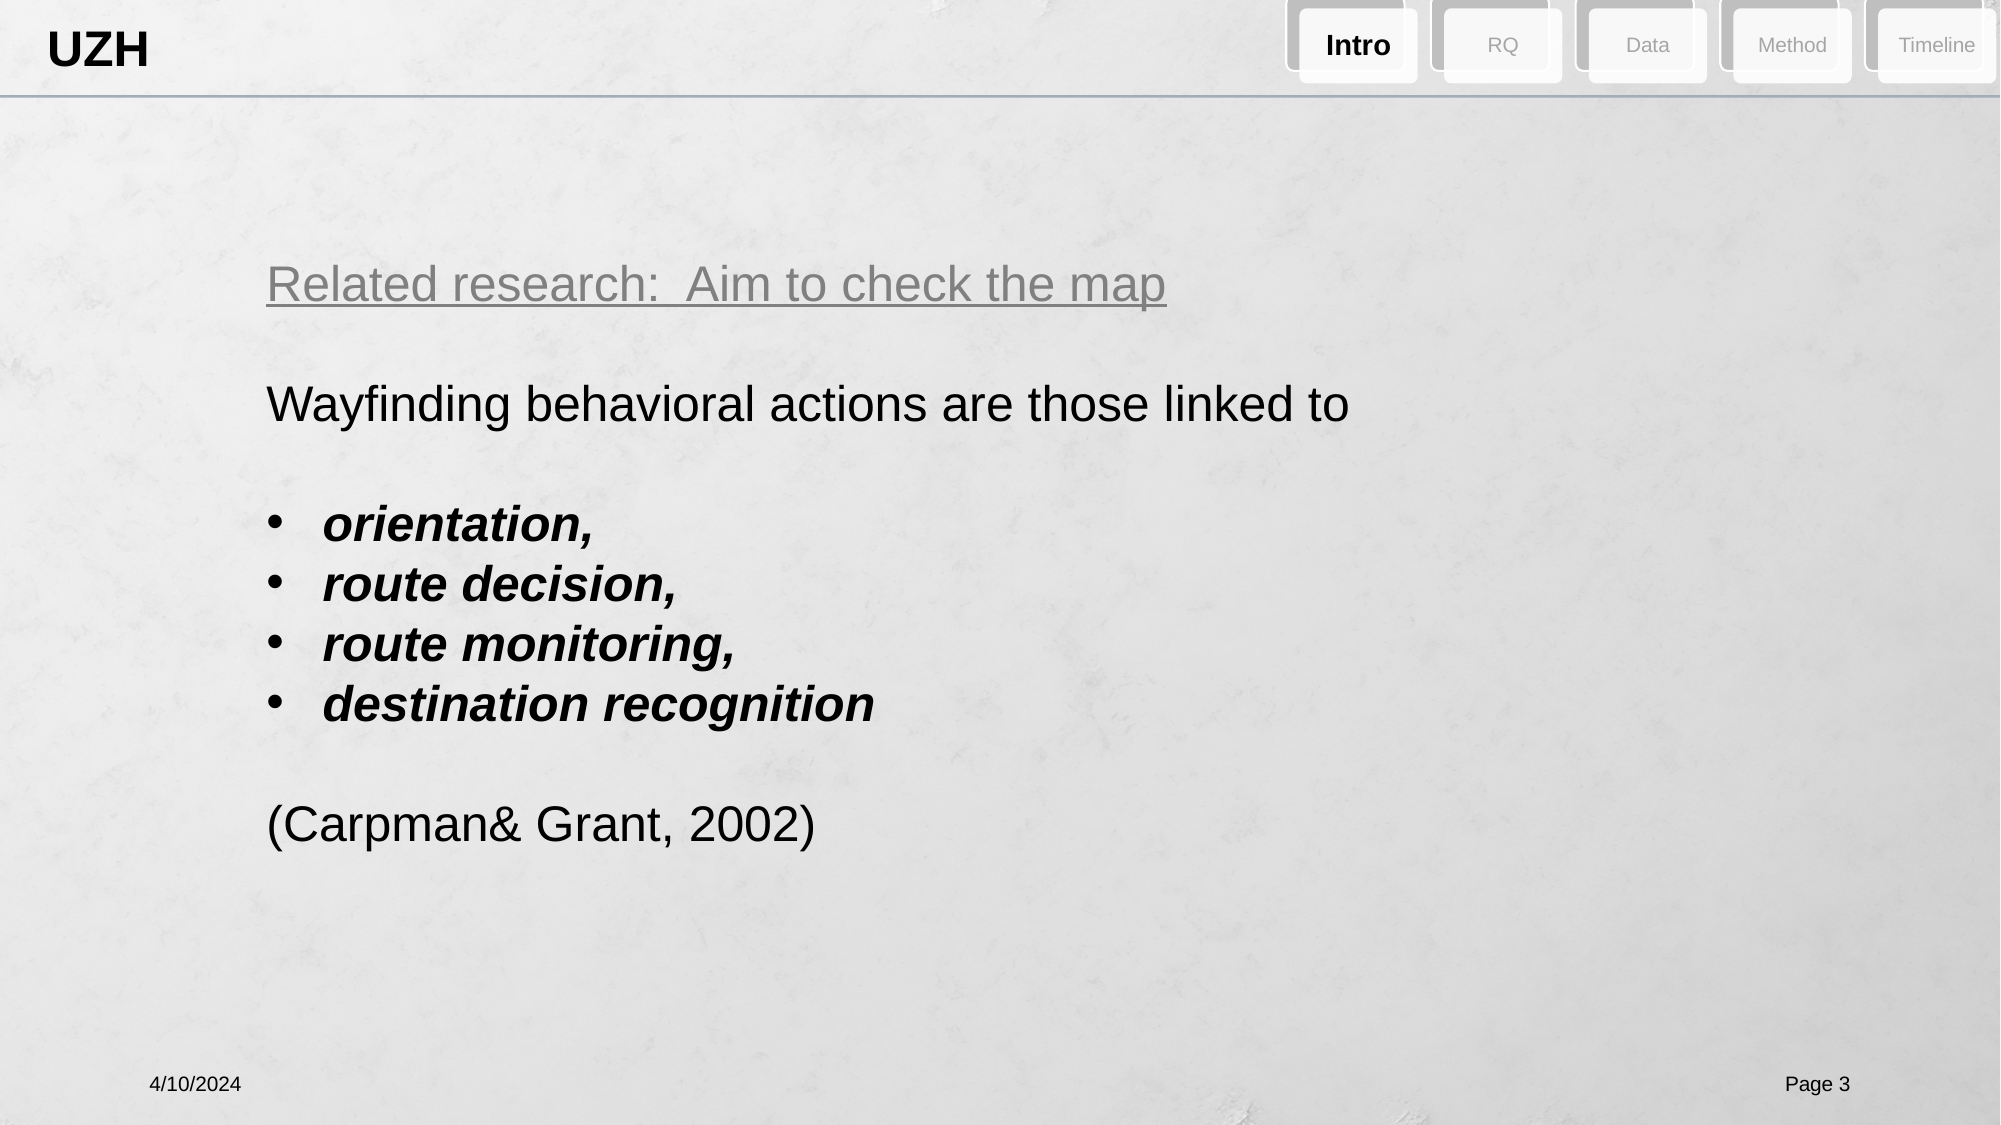

Intro
RQ
Data
Method
Timeline
Related research:  Aim to check the map

Wayfinding behavioral actions are those linked to

orientation,
route decision,
route monitoring,
destination recognition

(Carpman& Grant, 2002)
4/10/2024
Page 3